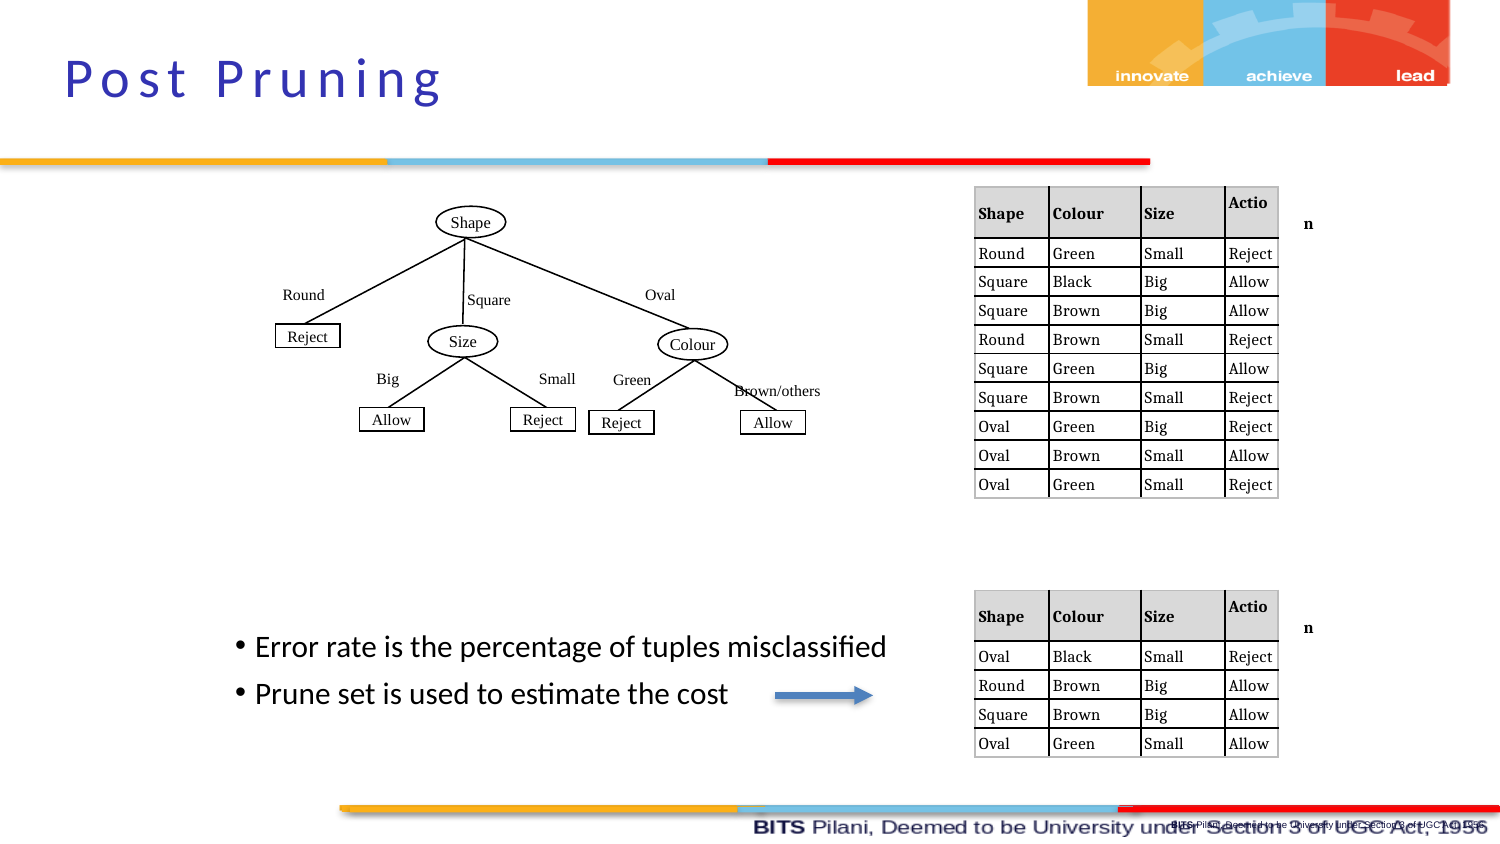

Post Pruning
| Shape | Colour | Size | Action |
| --- | --- | --- | --- |
| Round | Green | Small | Reject |
| Square | Black | Big | Allow |
| Square | Brown | Big | Allow |
| Round | Brown | Small | Reject |
| Square | Green | Big | Allow |
| Square | Brown | Small | Reject |
| Oval | Green | Big | Reject |
| Oval | Brown | Small | Allow |
| Oval | Green | Small | Reject |
Shape

Round
Oval
Square
Reject
Size
Colour

Big
Small
Green
Brown/others
Allow
Reject
Reject
Allow
| Shape | Colour | Size | Action |
| --- | --- | --- | --- |
| Oval | Black | Small | Reject |
| Round | Brown | Big | Allow |
| Square | Brown | Big | Allow |
| Oval | Green | Small | Allow |
Error rate is the percentage of tuples misclassified
Prune set is used to estimate the cost